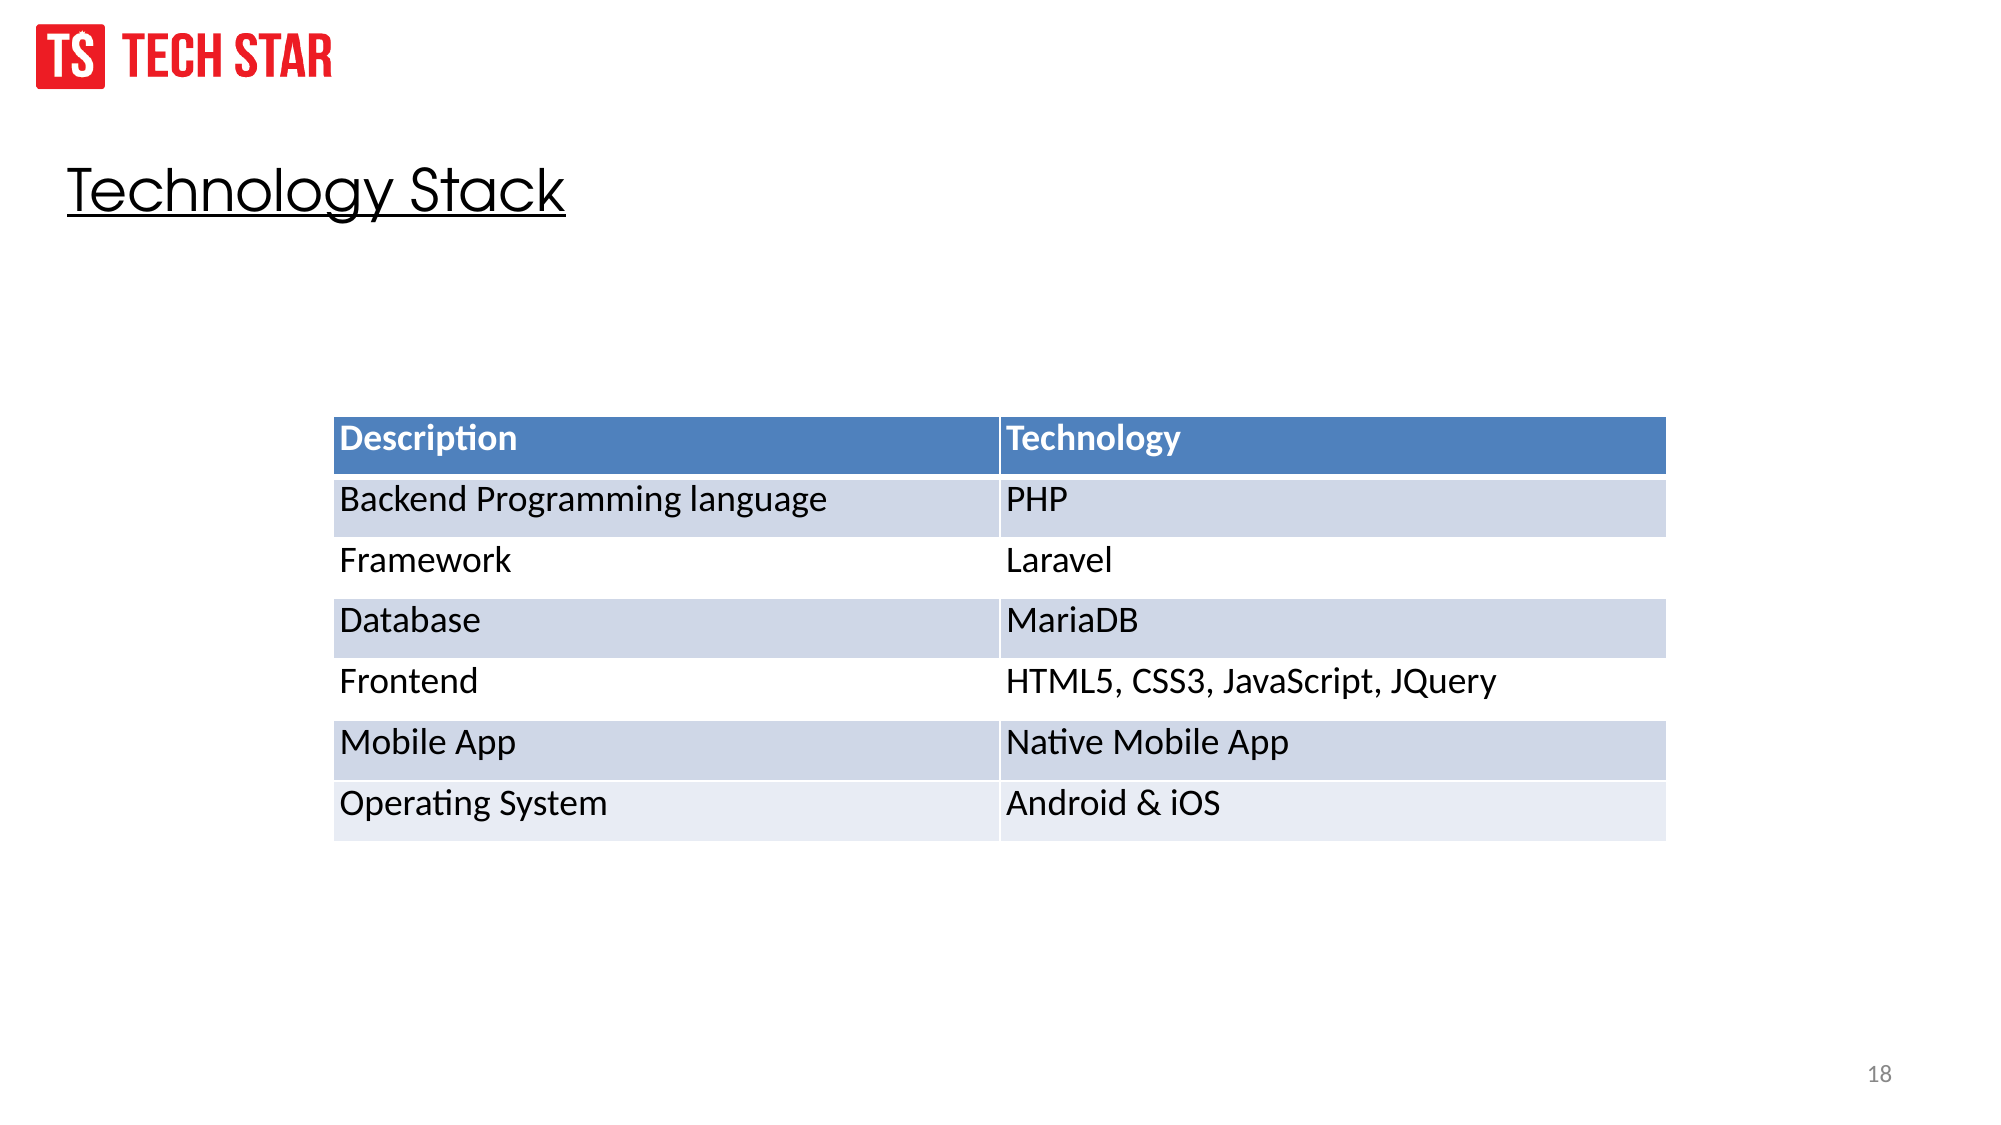

Technology Stack
| Description | Technology |
| --- | --- |
| Backend Programming language | PHP |
| Framework | Laravel |
| Database | MariaDB |
| Frontend | HTML5, CSS3, JavaScript, JQuery |
| Mobile App | Native Mobile App |
| Operating System | Android & iOS |
18